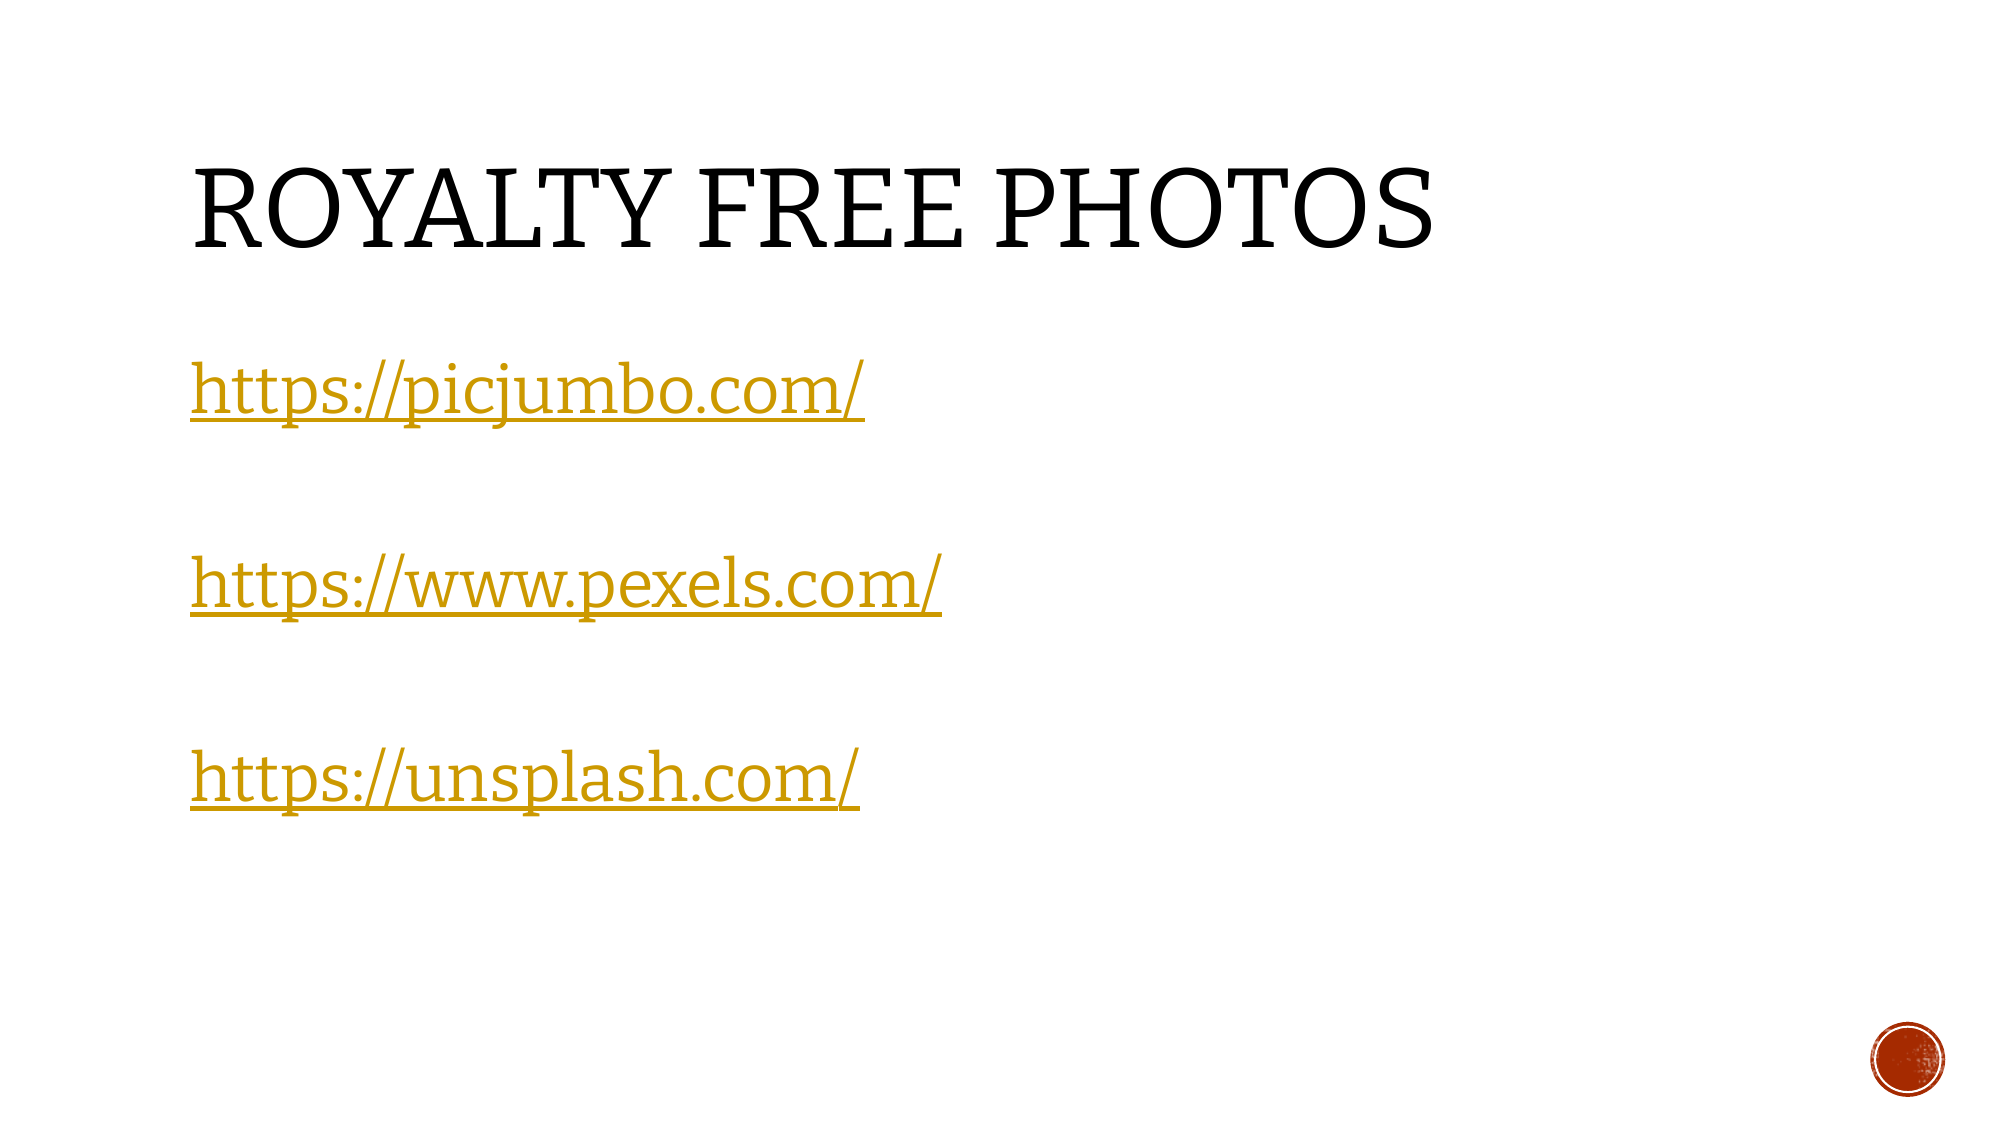

# ROYALTY FREE PHOTOS
https://picjumbo.com/

https://www.pexels.com/

https://unsplash.com/